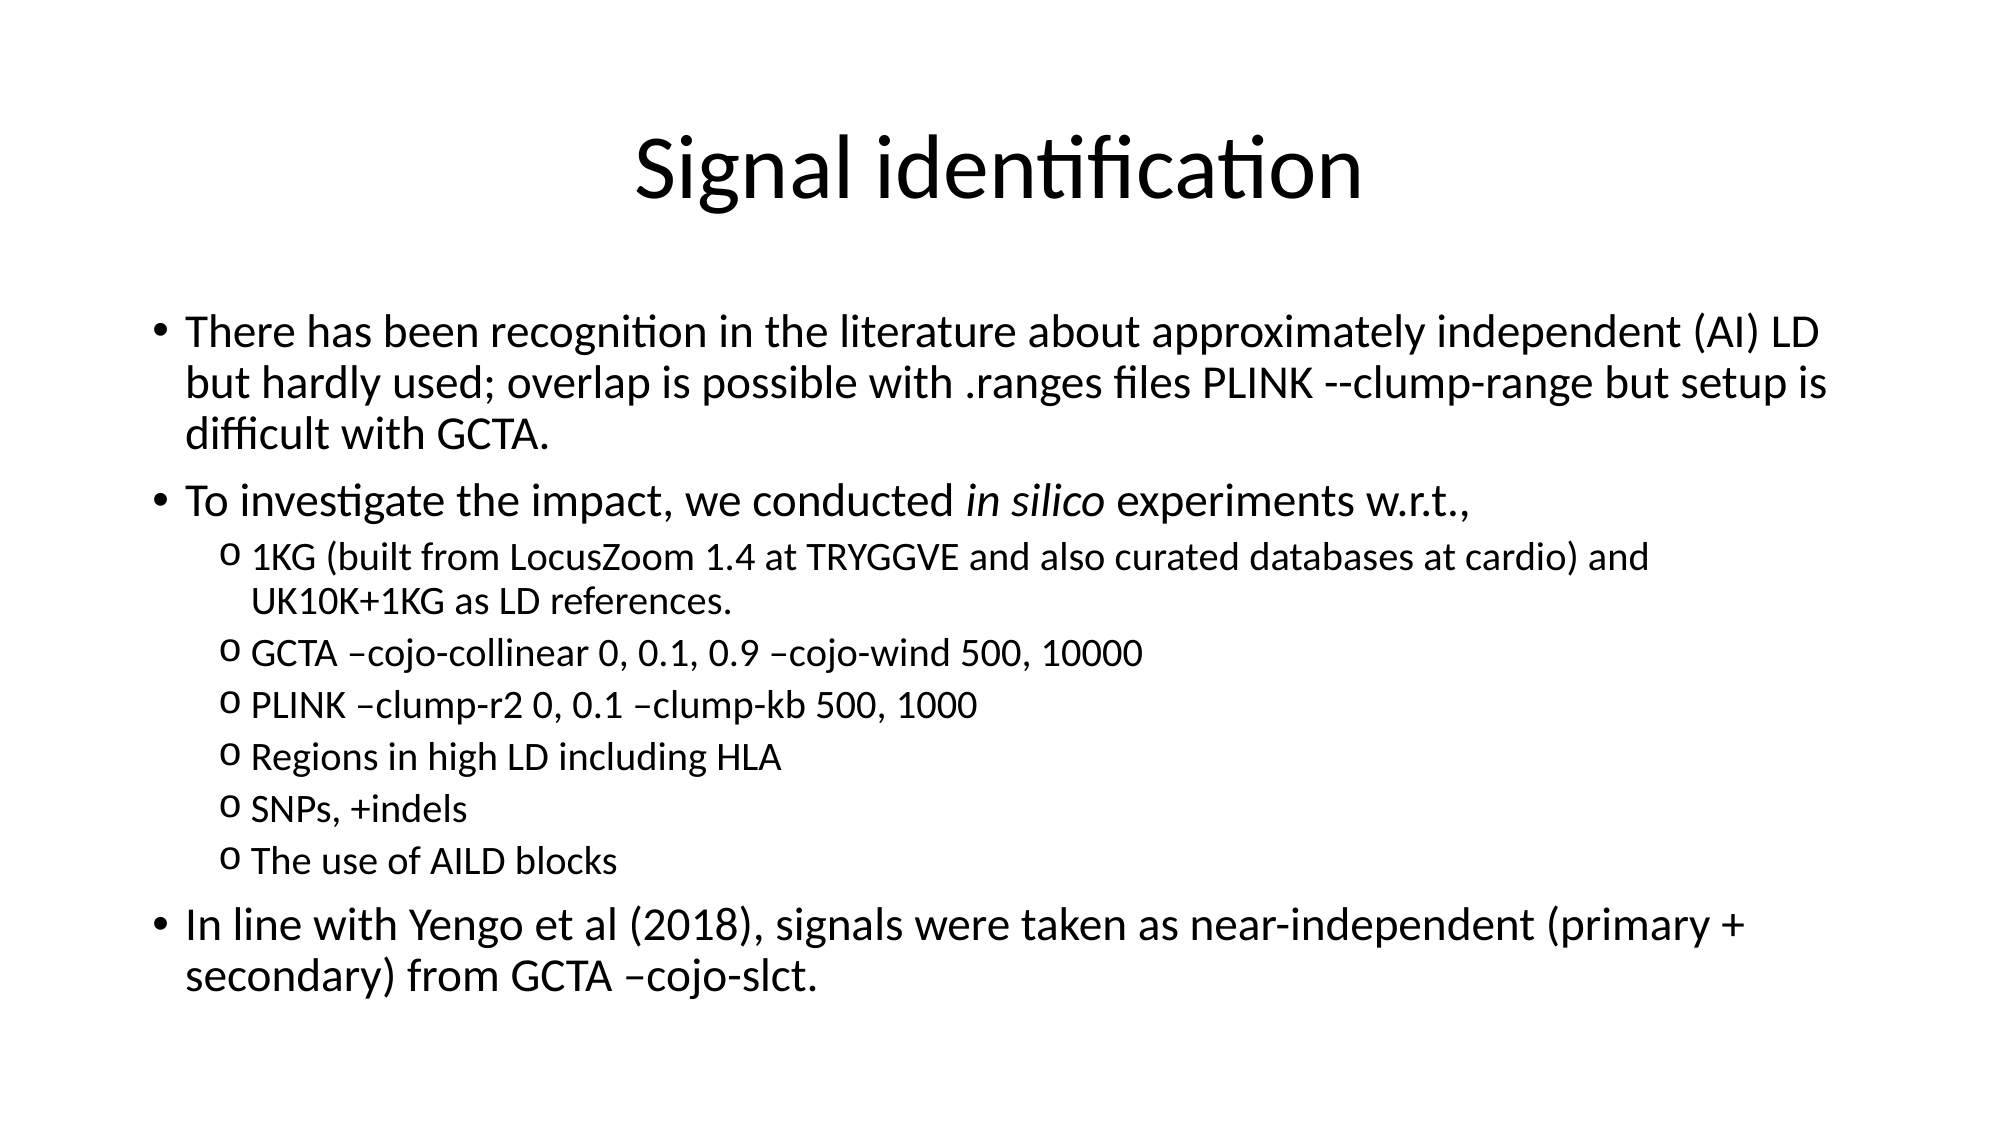

# Signal identification
There has been recognition in the literature about approximately independent (AI) LD but hardly used; overlap is possible with .ranges files PLINK --clump-range but setup is difficult with GCTA.
To investigate the impact, we conducted in silico experiments w.r.t.,
1KG (built from LocusZoom 1.4 at TRYGGVE and also curated databases at cardio) and UK10K+1KG as LD references.
GCTA –cojo-collinear 0, 0.1, 0.9 –cojo-wind 500, 10000
PLINK –clump-r2 0, 0.1 –clump-kb 500, 1000
Regions in high LD including HLA
SNPs, +indels
The use of AILD blocks
In line with Yengo et al (2018), signals were taken as near-independent (primary + secondary) from GCTA –cojo-slct.